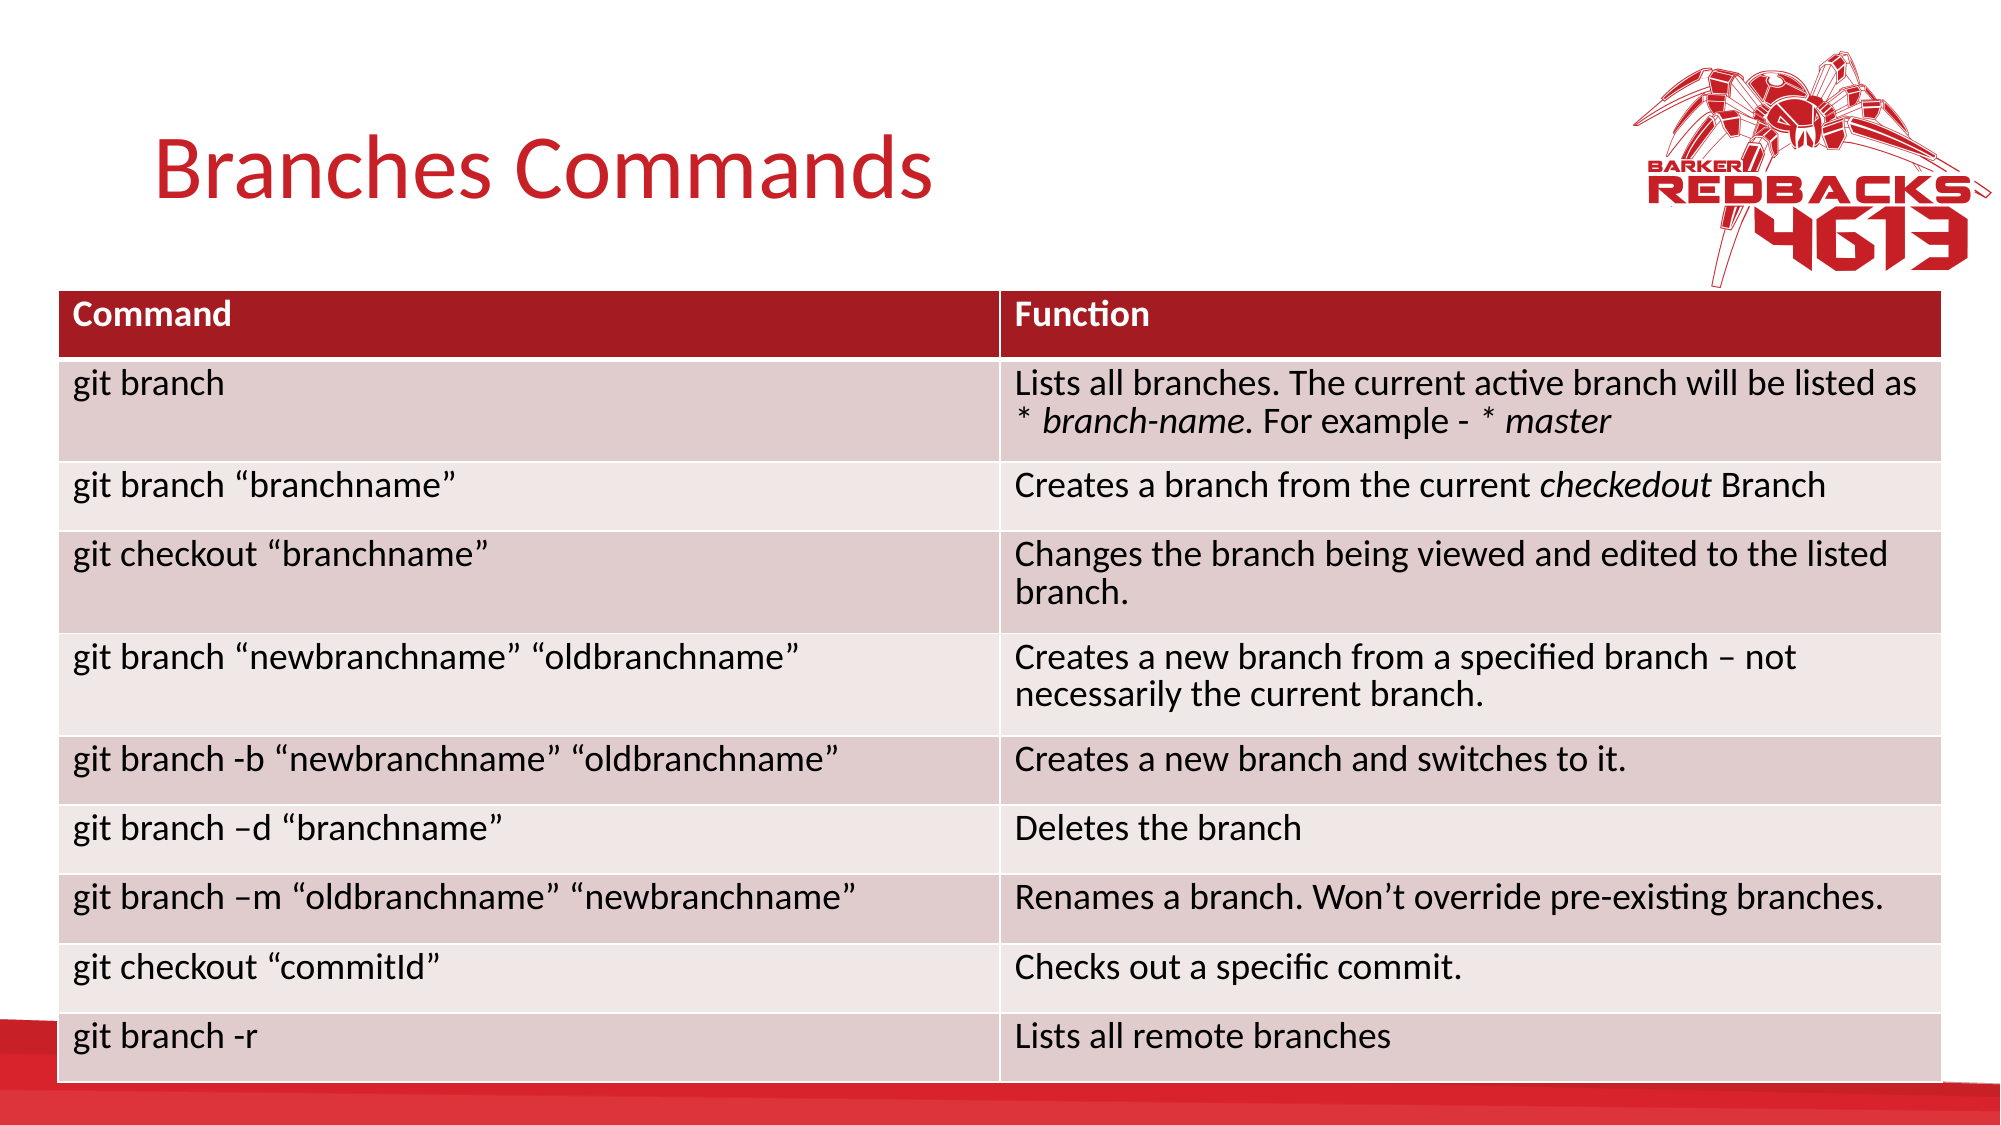

# Branches Commands
| Command | Function |
| --- | --- |
| git branch | Lists all branches. The current active branch will be listed as \* branch-name. For example - \* master |
| git branch “branchname” | Creates a branch from the current checkedout Branch |
| git checkout “branchname” | Changes the branch being viewed and edited to the listed branch. |
| git branch “newbranchname” “oldbranchname” | Creates a new branch from a specified branch – not necessarily the current branch. |
| git branch -b “newbranchname” “oldbranchname” | Creates a new branch and switches to it. |
| git branch –d “branchname” | Deletes the branch |
| git branch –m “oldbranchname” “newbranchname” | Renames a branch. Won’t override pre-existing branches. |
| git checkout “commitId” | Checks out a specific commit. |
| git branch -r | Lists all remote branches |